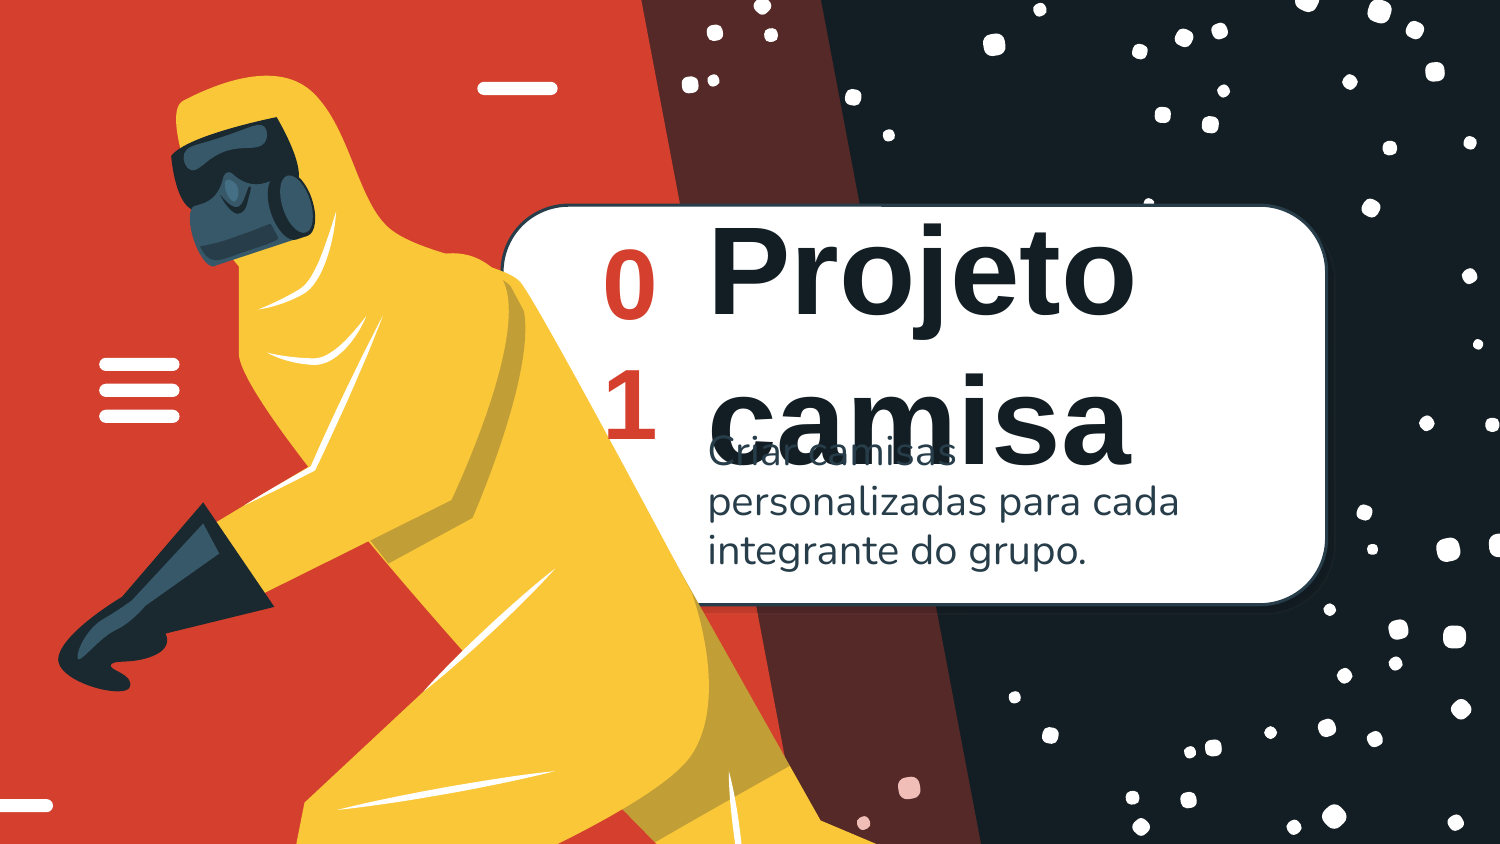

# Projeto camisa
01

Criar camisas personalizadas para cada integrante do grupo.